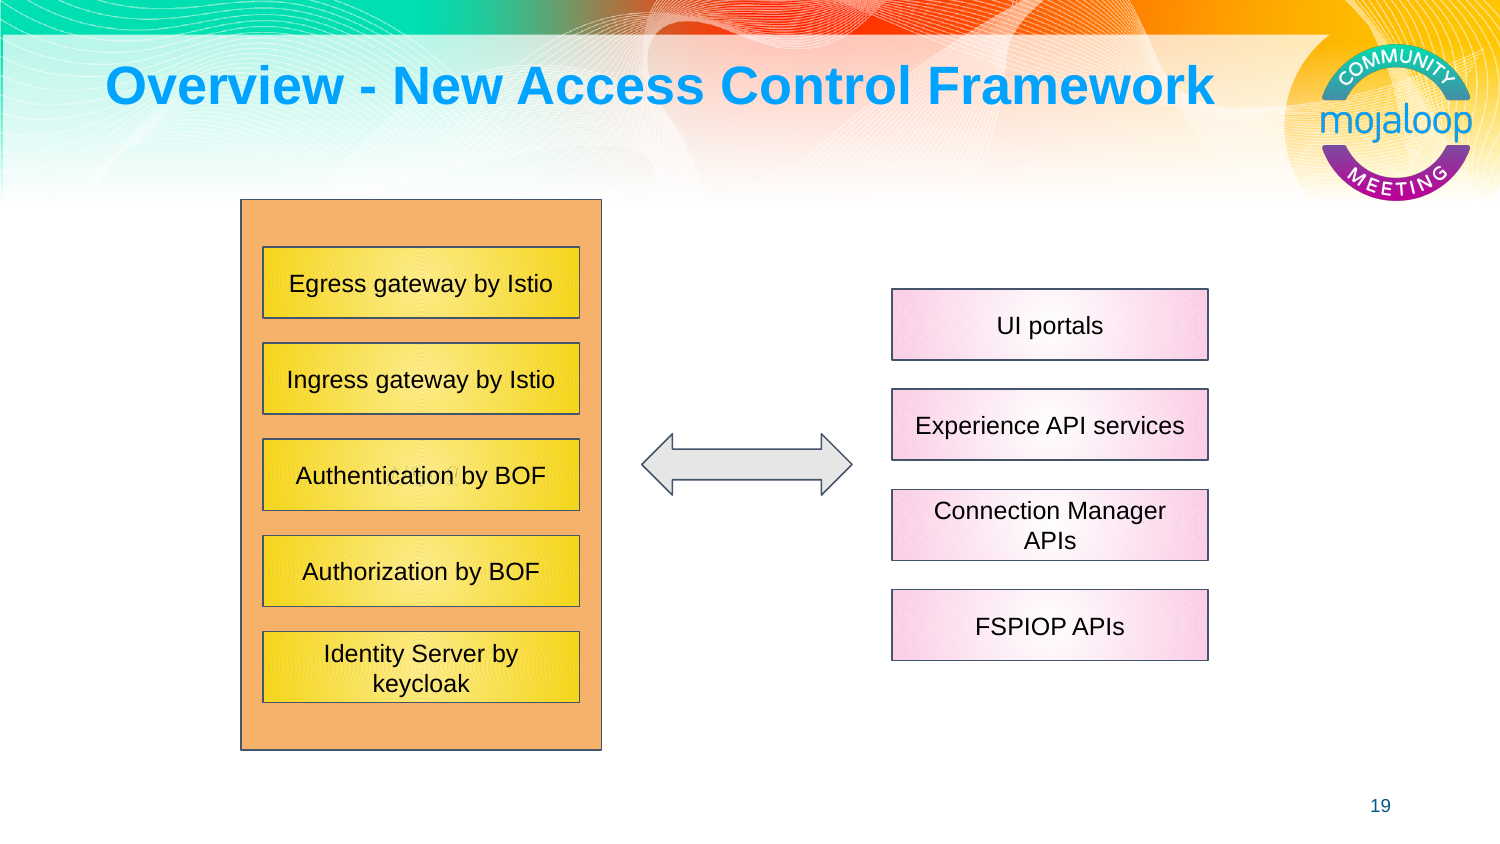

# Overview - New Access Control Framework
WSo2
Egress gateway by Istio
Ingress gateway by Istio
Authentication by BOF
Authorization by BOF
Identity Server by keycloak
UI portals
Experience API services
Connection Manager APIs
FSPIOP APIs

19